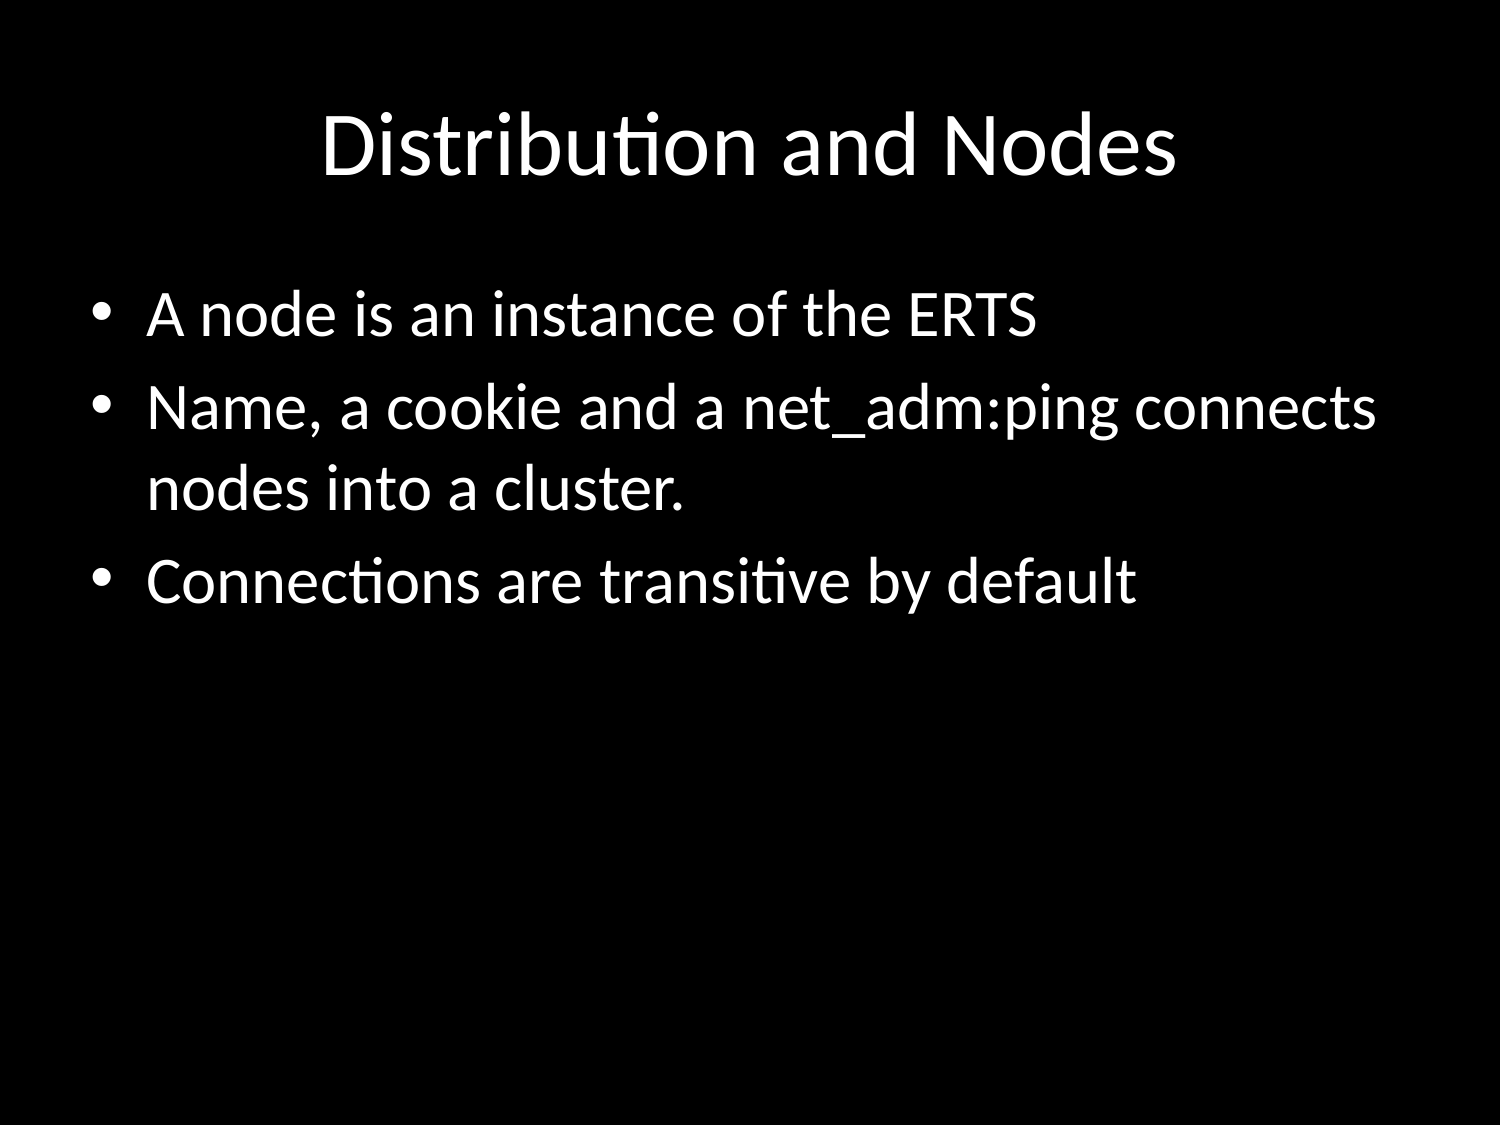

# Distribution and Nodes
A node is an instance of the ERTS
Name, a cookie and a net_adm:ping connects nodes into a cluster.
Connections are transitive by default